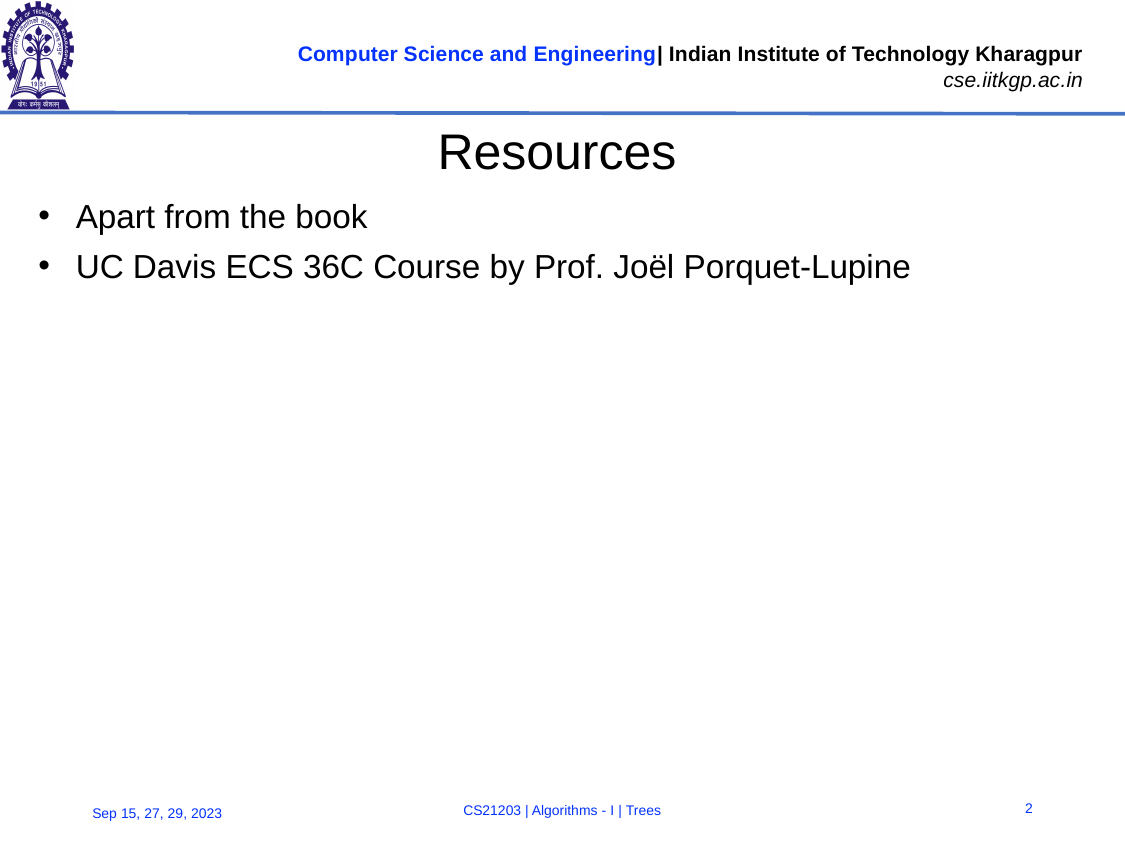

# Resources
Apart from the book
UC Davis ECS 36C Course by Prof. Joël Porquet-Lupine

2
CS21203 | Algorithms - I | Trees
Sep 15, 27, 29, 2023